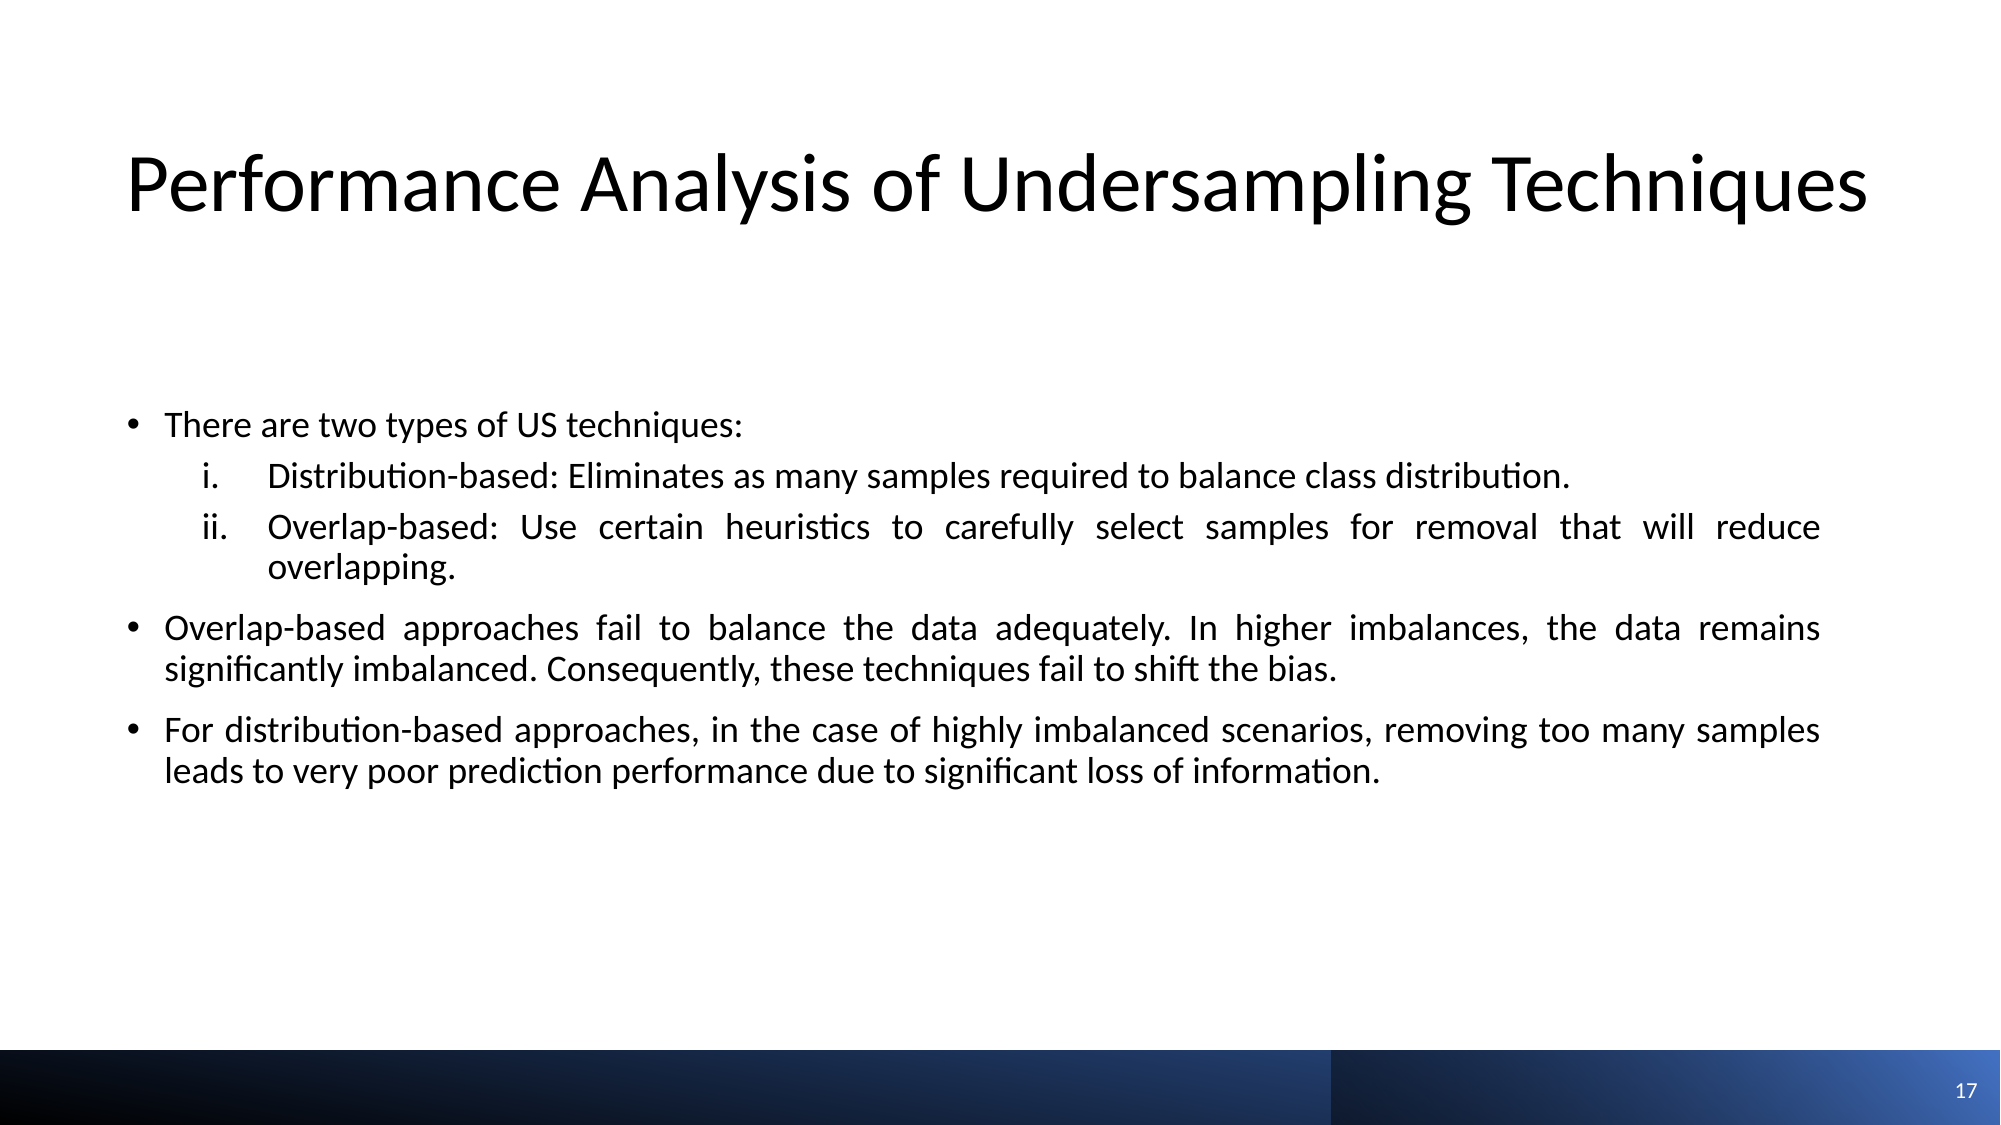

# Performance Analysis of Undersampling Techniques
There are two types of US techniques:
Distribution-based: Eliminates as many samples required to balance class distribution.
Overlap-based: Use certain heuristics to carefully select samples for removal that will reduce overlapping.
Overlap-based approaches fail to balance the data adequately. In higher imbalances, the data remains significantly imbalanced. Consequently, these techniques fail to shift the bias.
For distribution-based approaches, in the case of highly imbalanced scenarios, removing too many samples leads to very poor prediction performance due to significant loss of information.

17